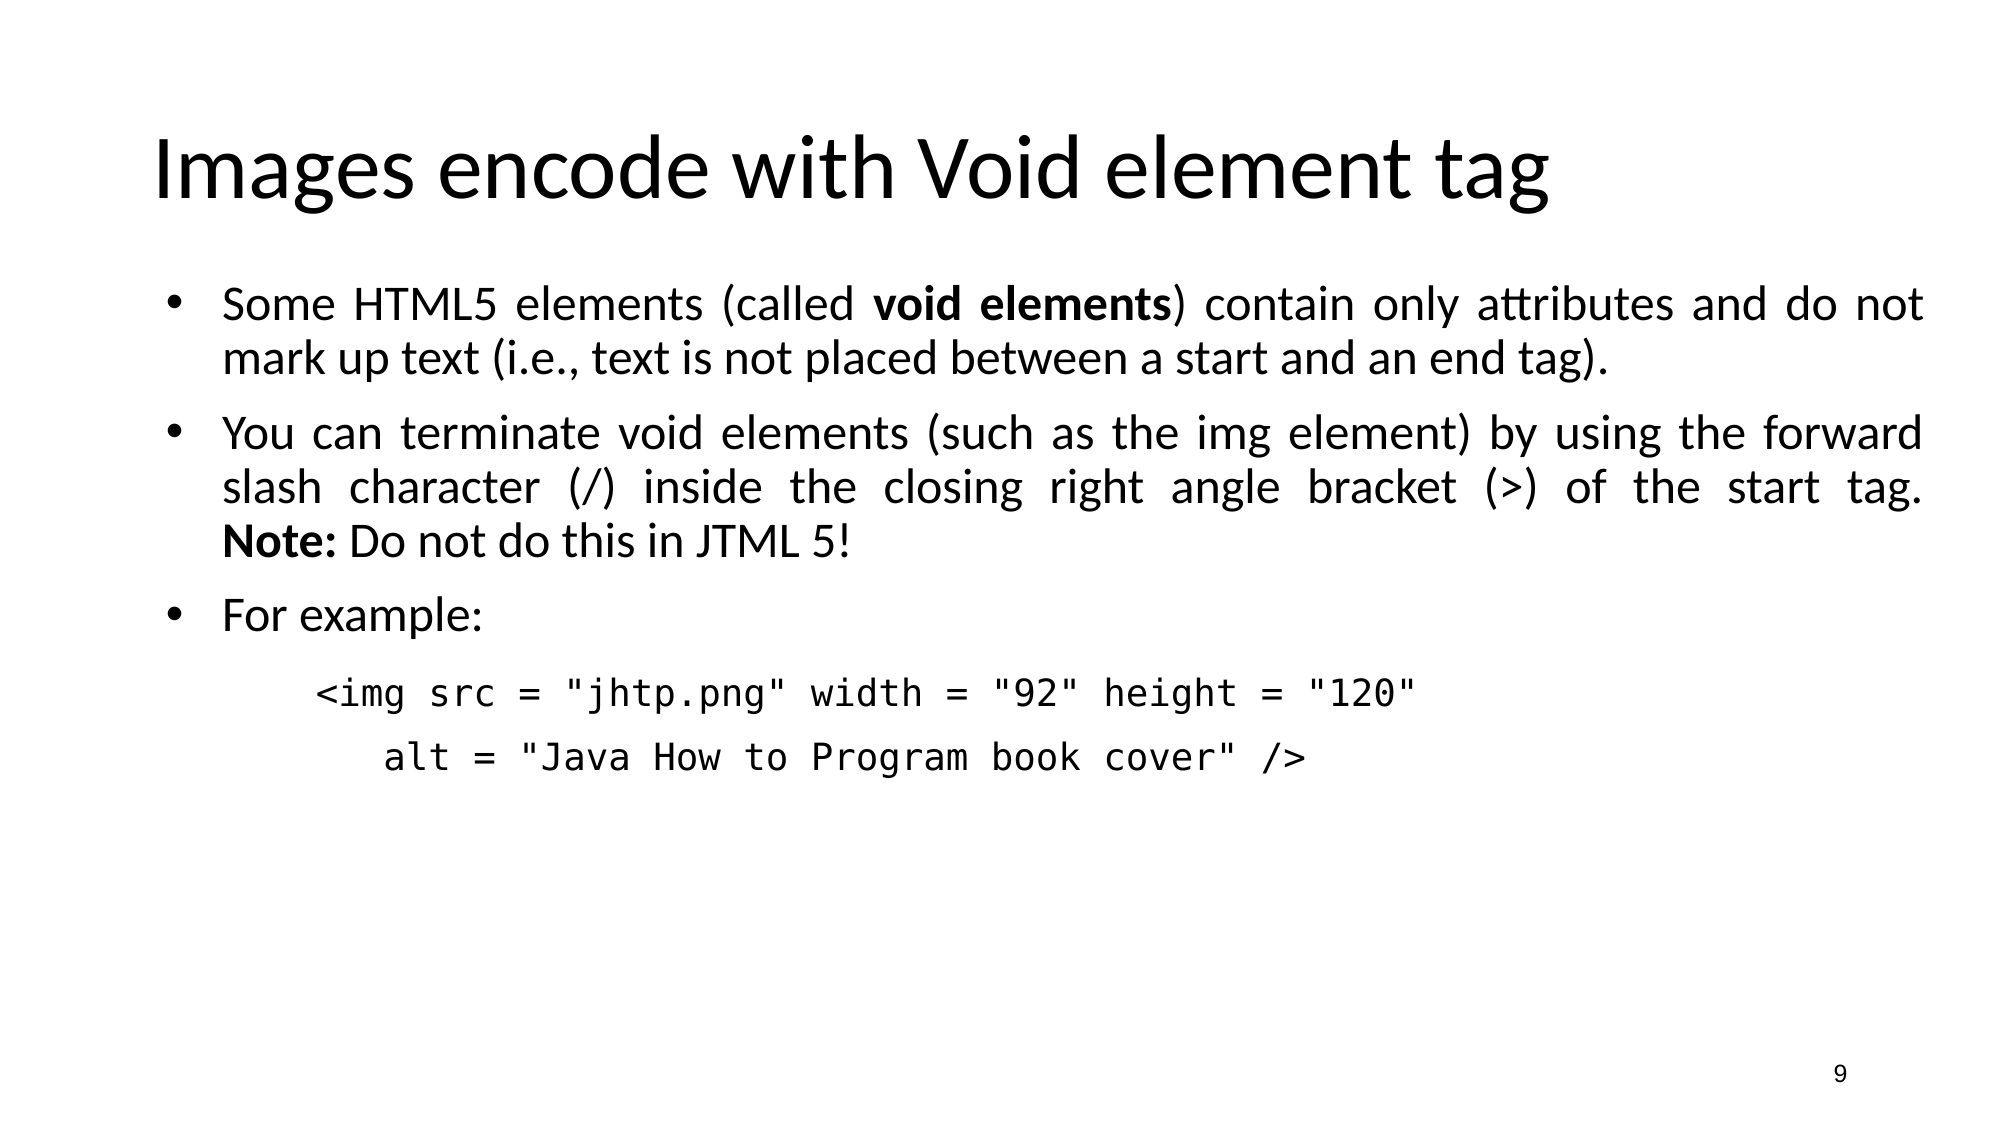

# Images encode with Void element tag
Some HTML5 elements (called void elements) contain only attributes and do not mark up text (i.e., text is not placed between a start and an end tag).
You can terminate void elements (such as the img element) by using the forward slash character (/) inside the closing right angle bracket (>) of the start tag.
Note: Do not do this in JTML 5!
For example:
	<img src = "jhtp.png" width = "92" height = "120"
	   alt = "Java How to Program book cover" />
9